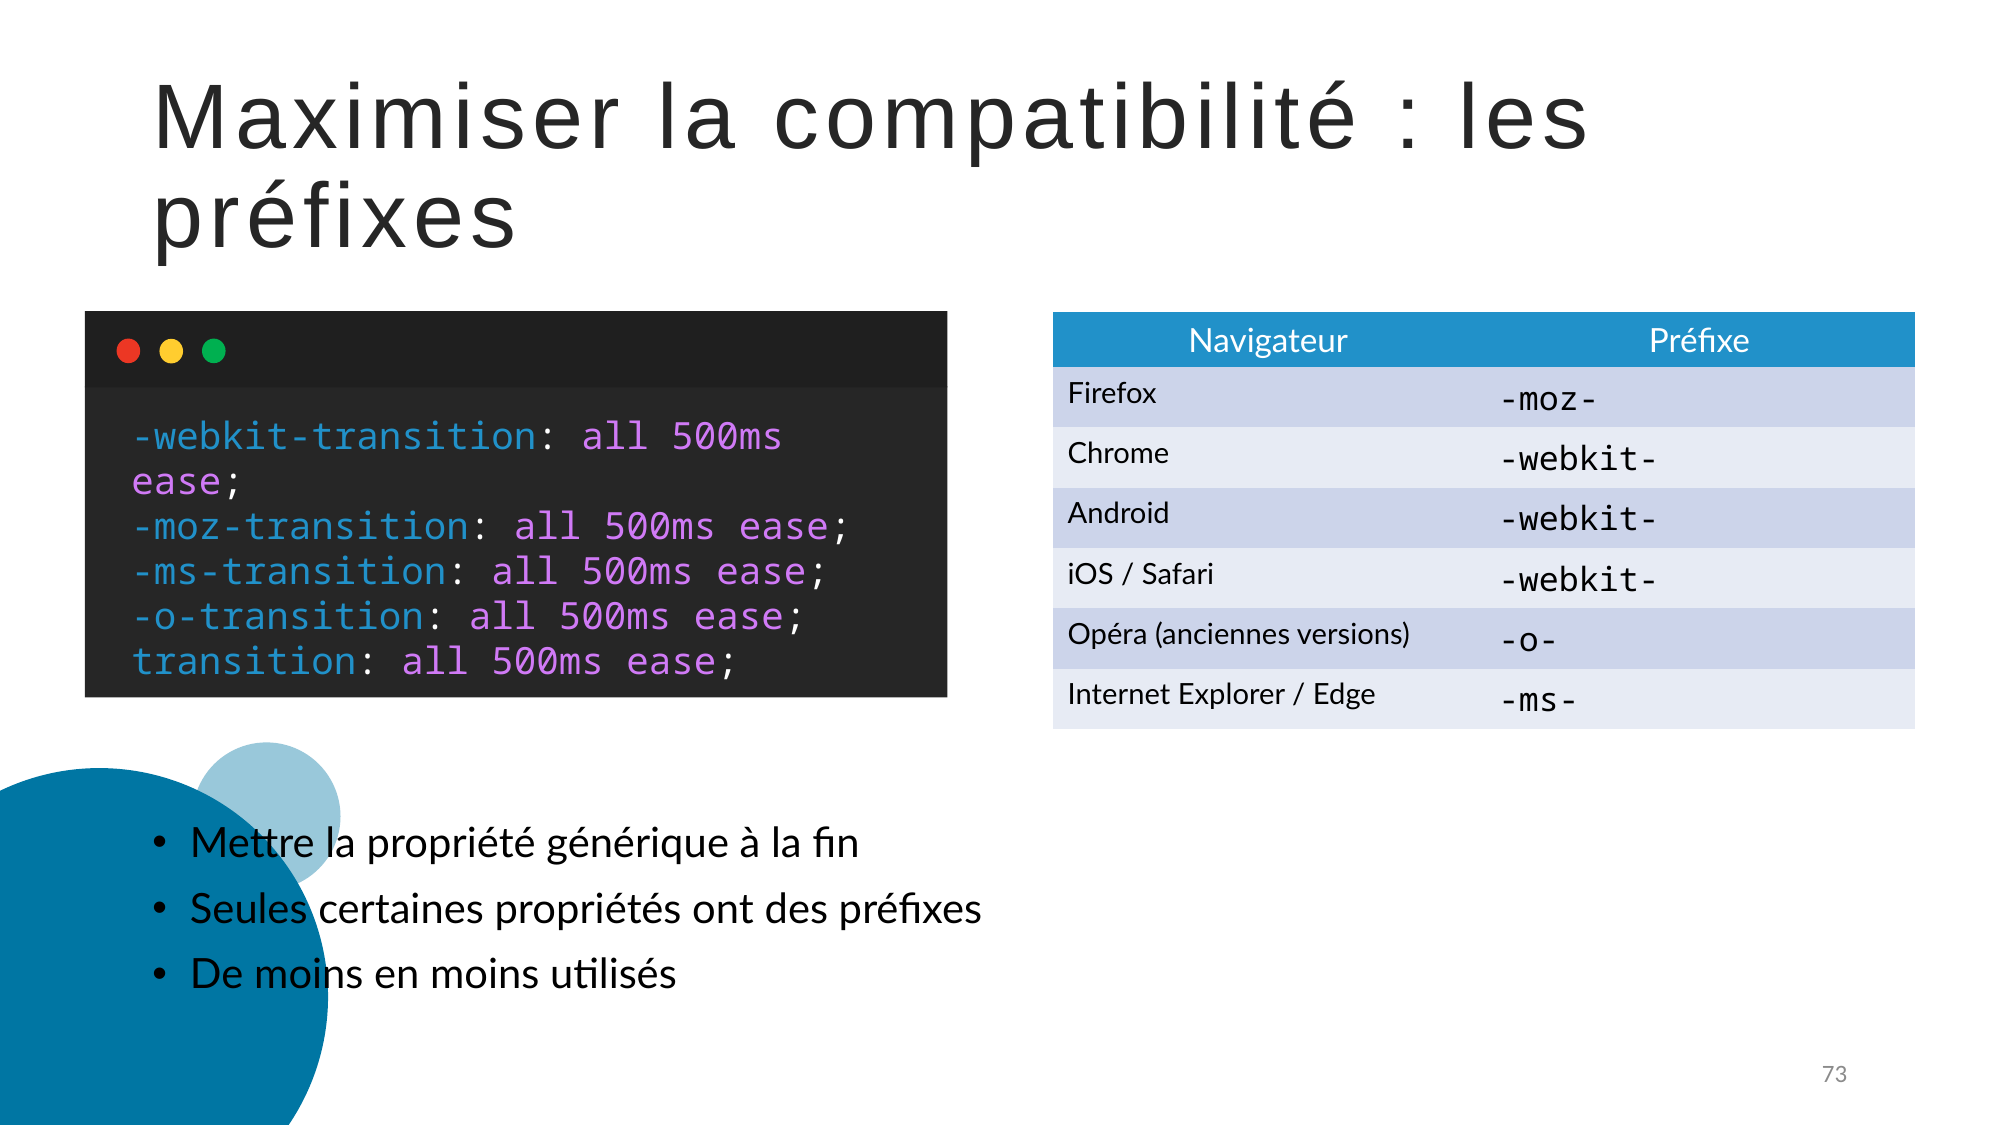

# Maximiser la compatibilité : les préfixes

| Navigateur | Préfixe |
| --- | --- |
| Firefox | -moz- |
| Chrome | -webkit- |
| Android | -webkit- |
| iOS / Safari | -webkit- |
| Opéra (anciennes versions) | -o- |
| Internet Explorer / Edge | -ms- |
-webkit-transition: all 500ms ease;
-moz-transition: all 500ms ease;
-ms-transition: all 500ms ease;
-o-transition: all 500ms ease;
transition: all 500ms ease;

Mettre la propriété générique à la fin
Seules certaines propriétés ont des préfixes
De moins en moins utilisés
73